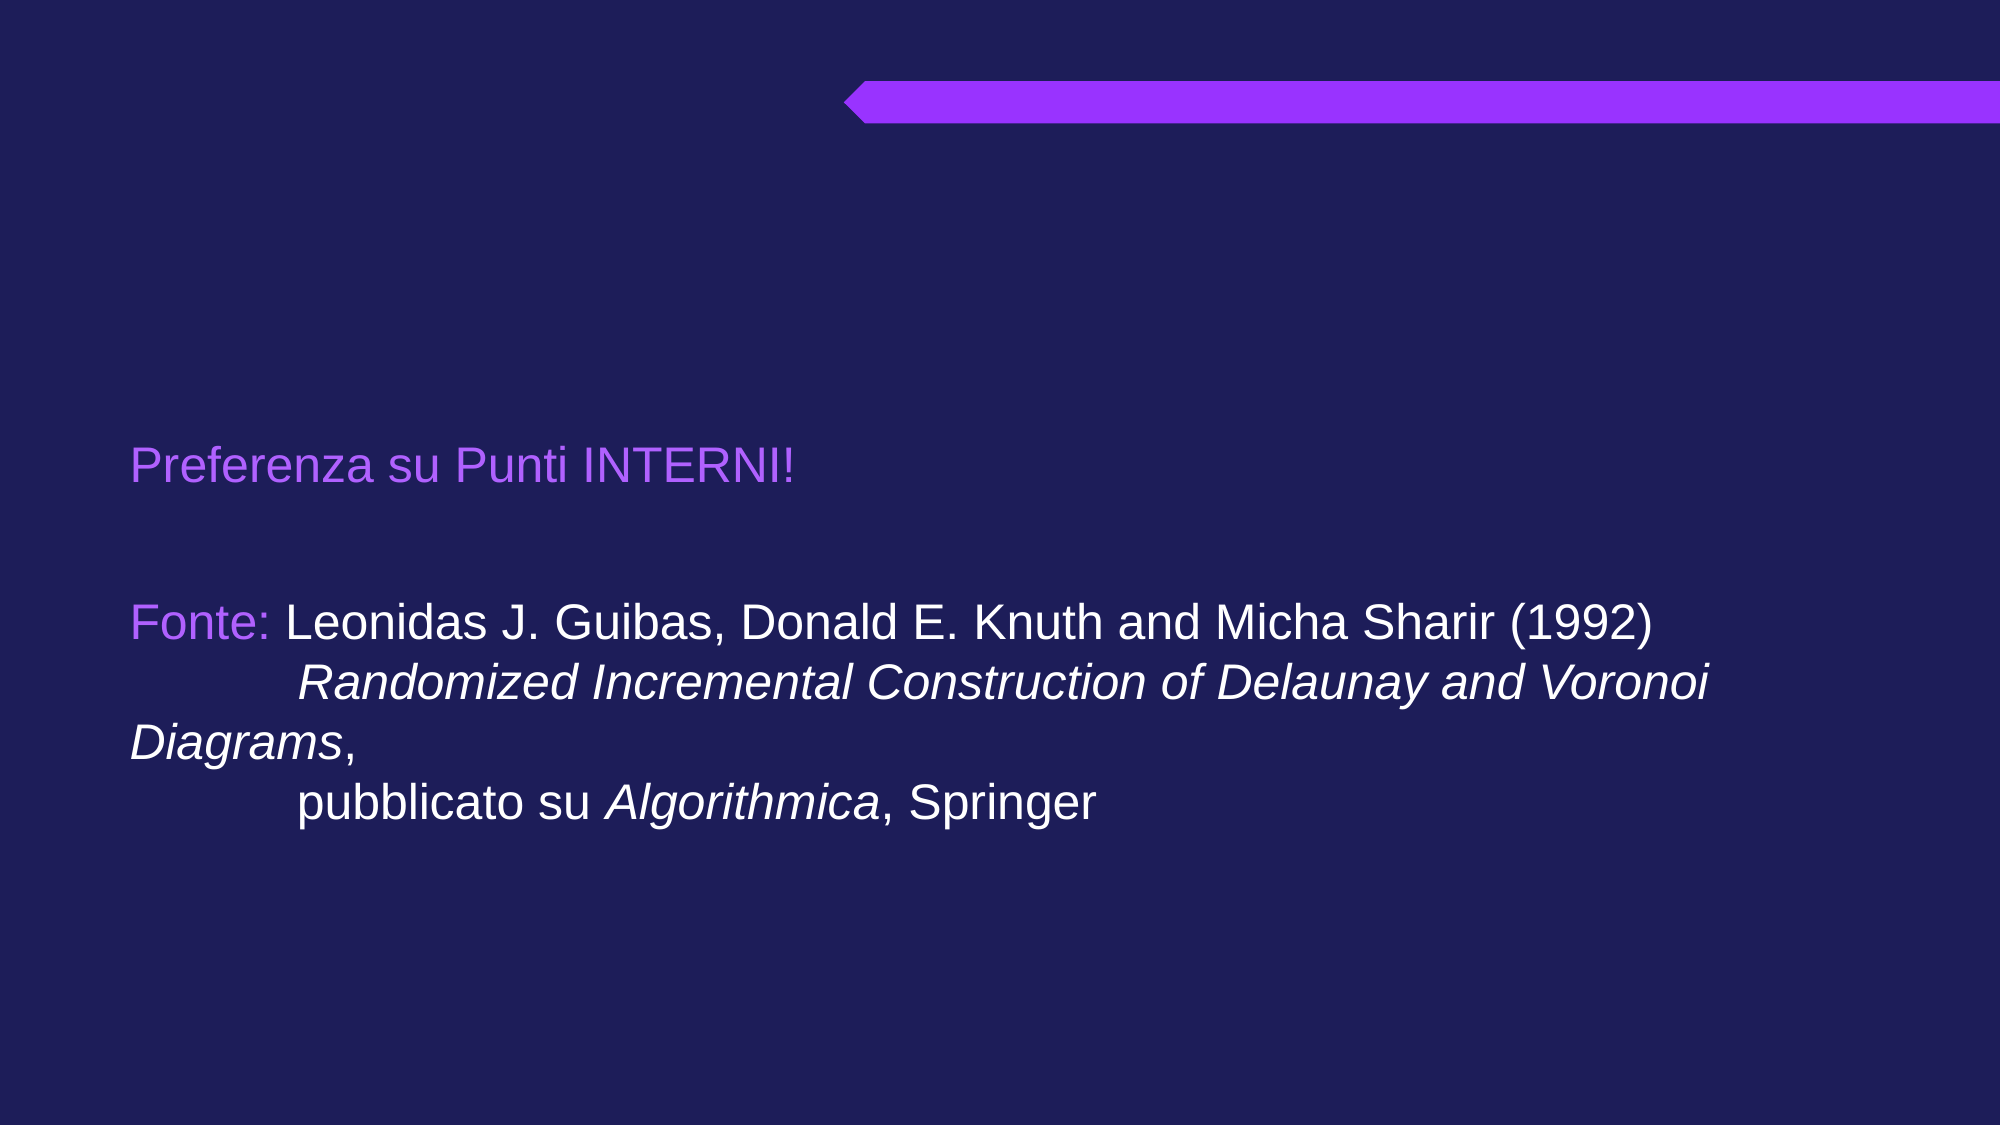

Preferenza su Punti INTERNI!
Fonte: Leonidas J. Guibas, Donald E. Knuth and Micha Sharir (1992)
            Randomized Incremental Construction of Delaunay and Voronoi Diagrams,
            pubblicato su Algorithmica, Springer